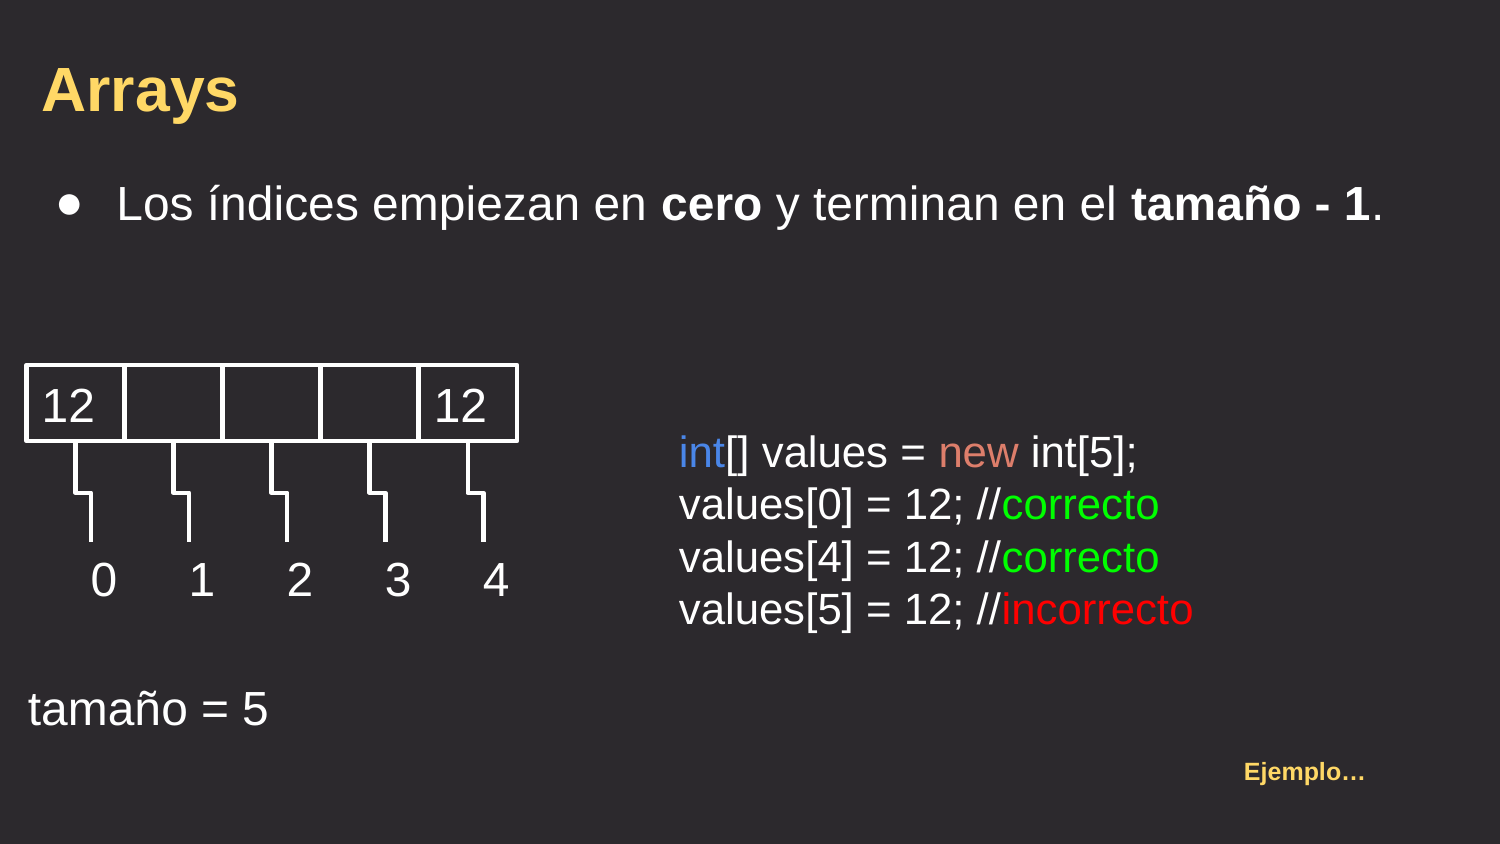

# Arrays
Los índices empiezan en cero y terminan en el tamaño - 1.
int[] values = new int[5];
values[0] = 12; //correcto
values[4] = 12; //correcto
values[5] = 12; //incorrecto
12

12
0
1
2
3
4
tamaño = 5
Ejemplo…